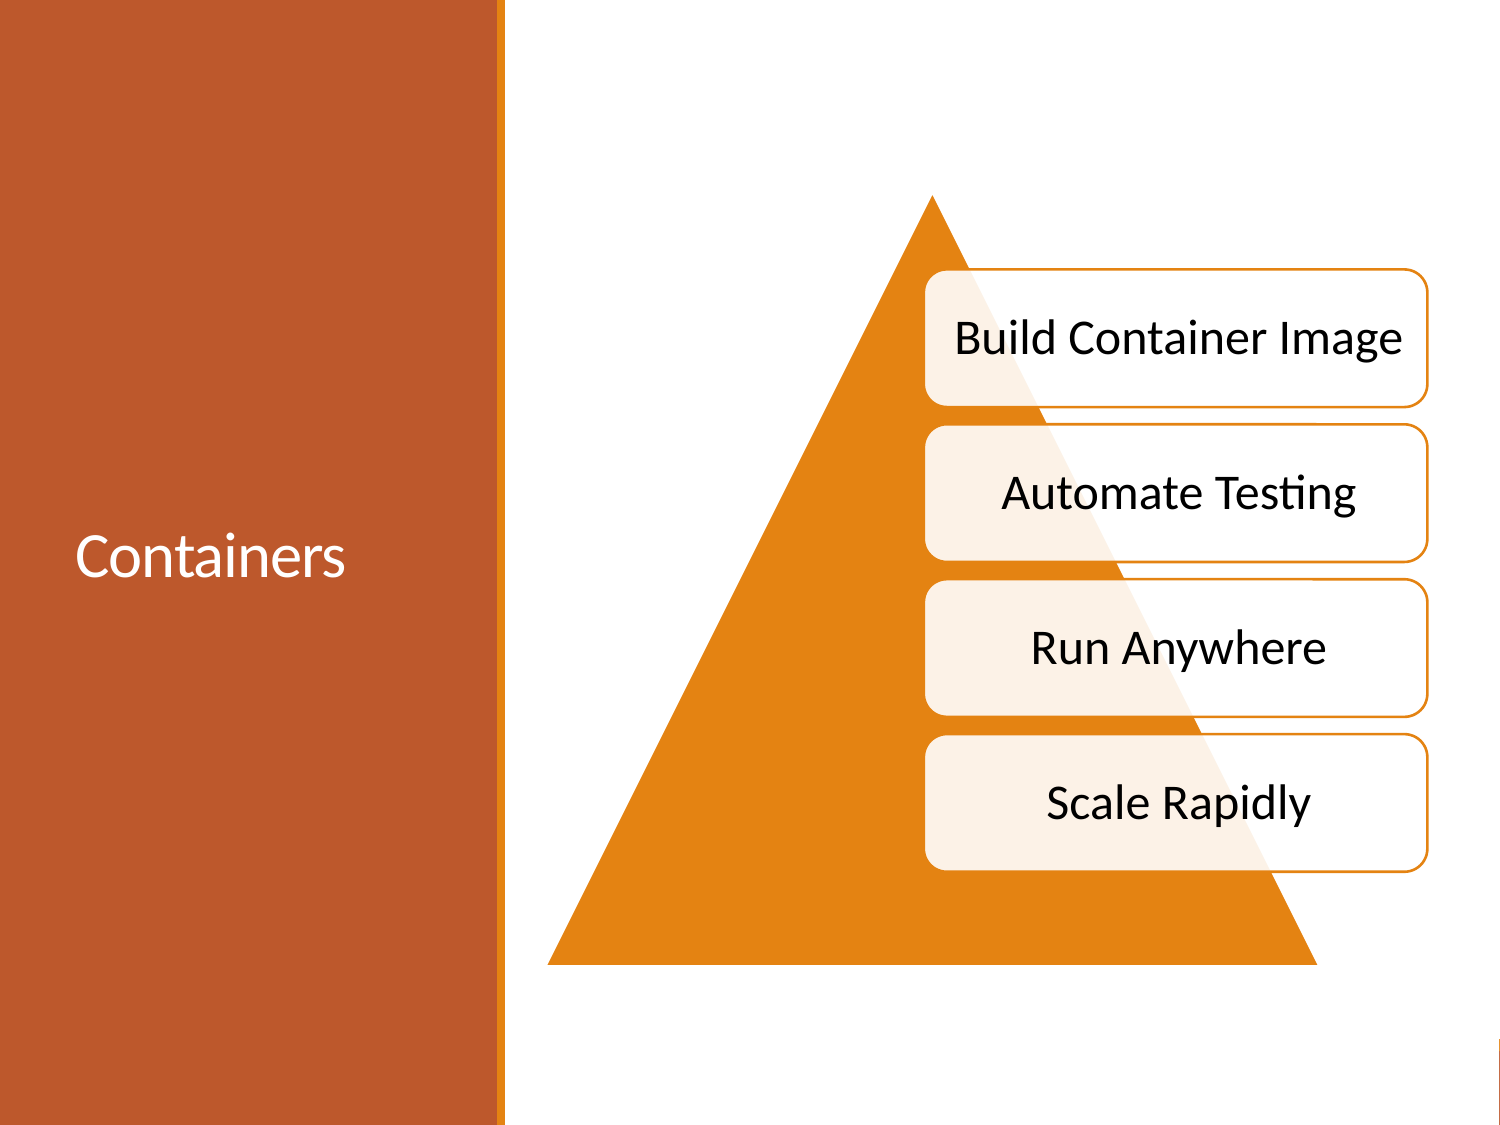

# Containers
Build Container Image
Automate Testing
Run Anywhere
Scale Rapidly